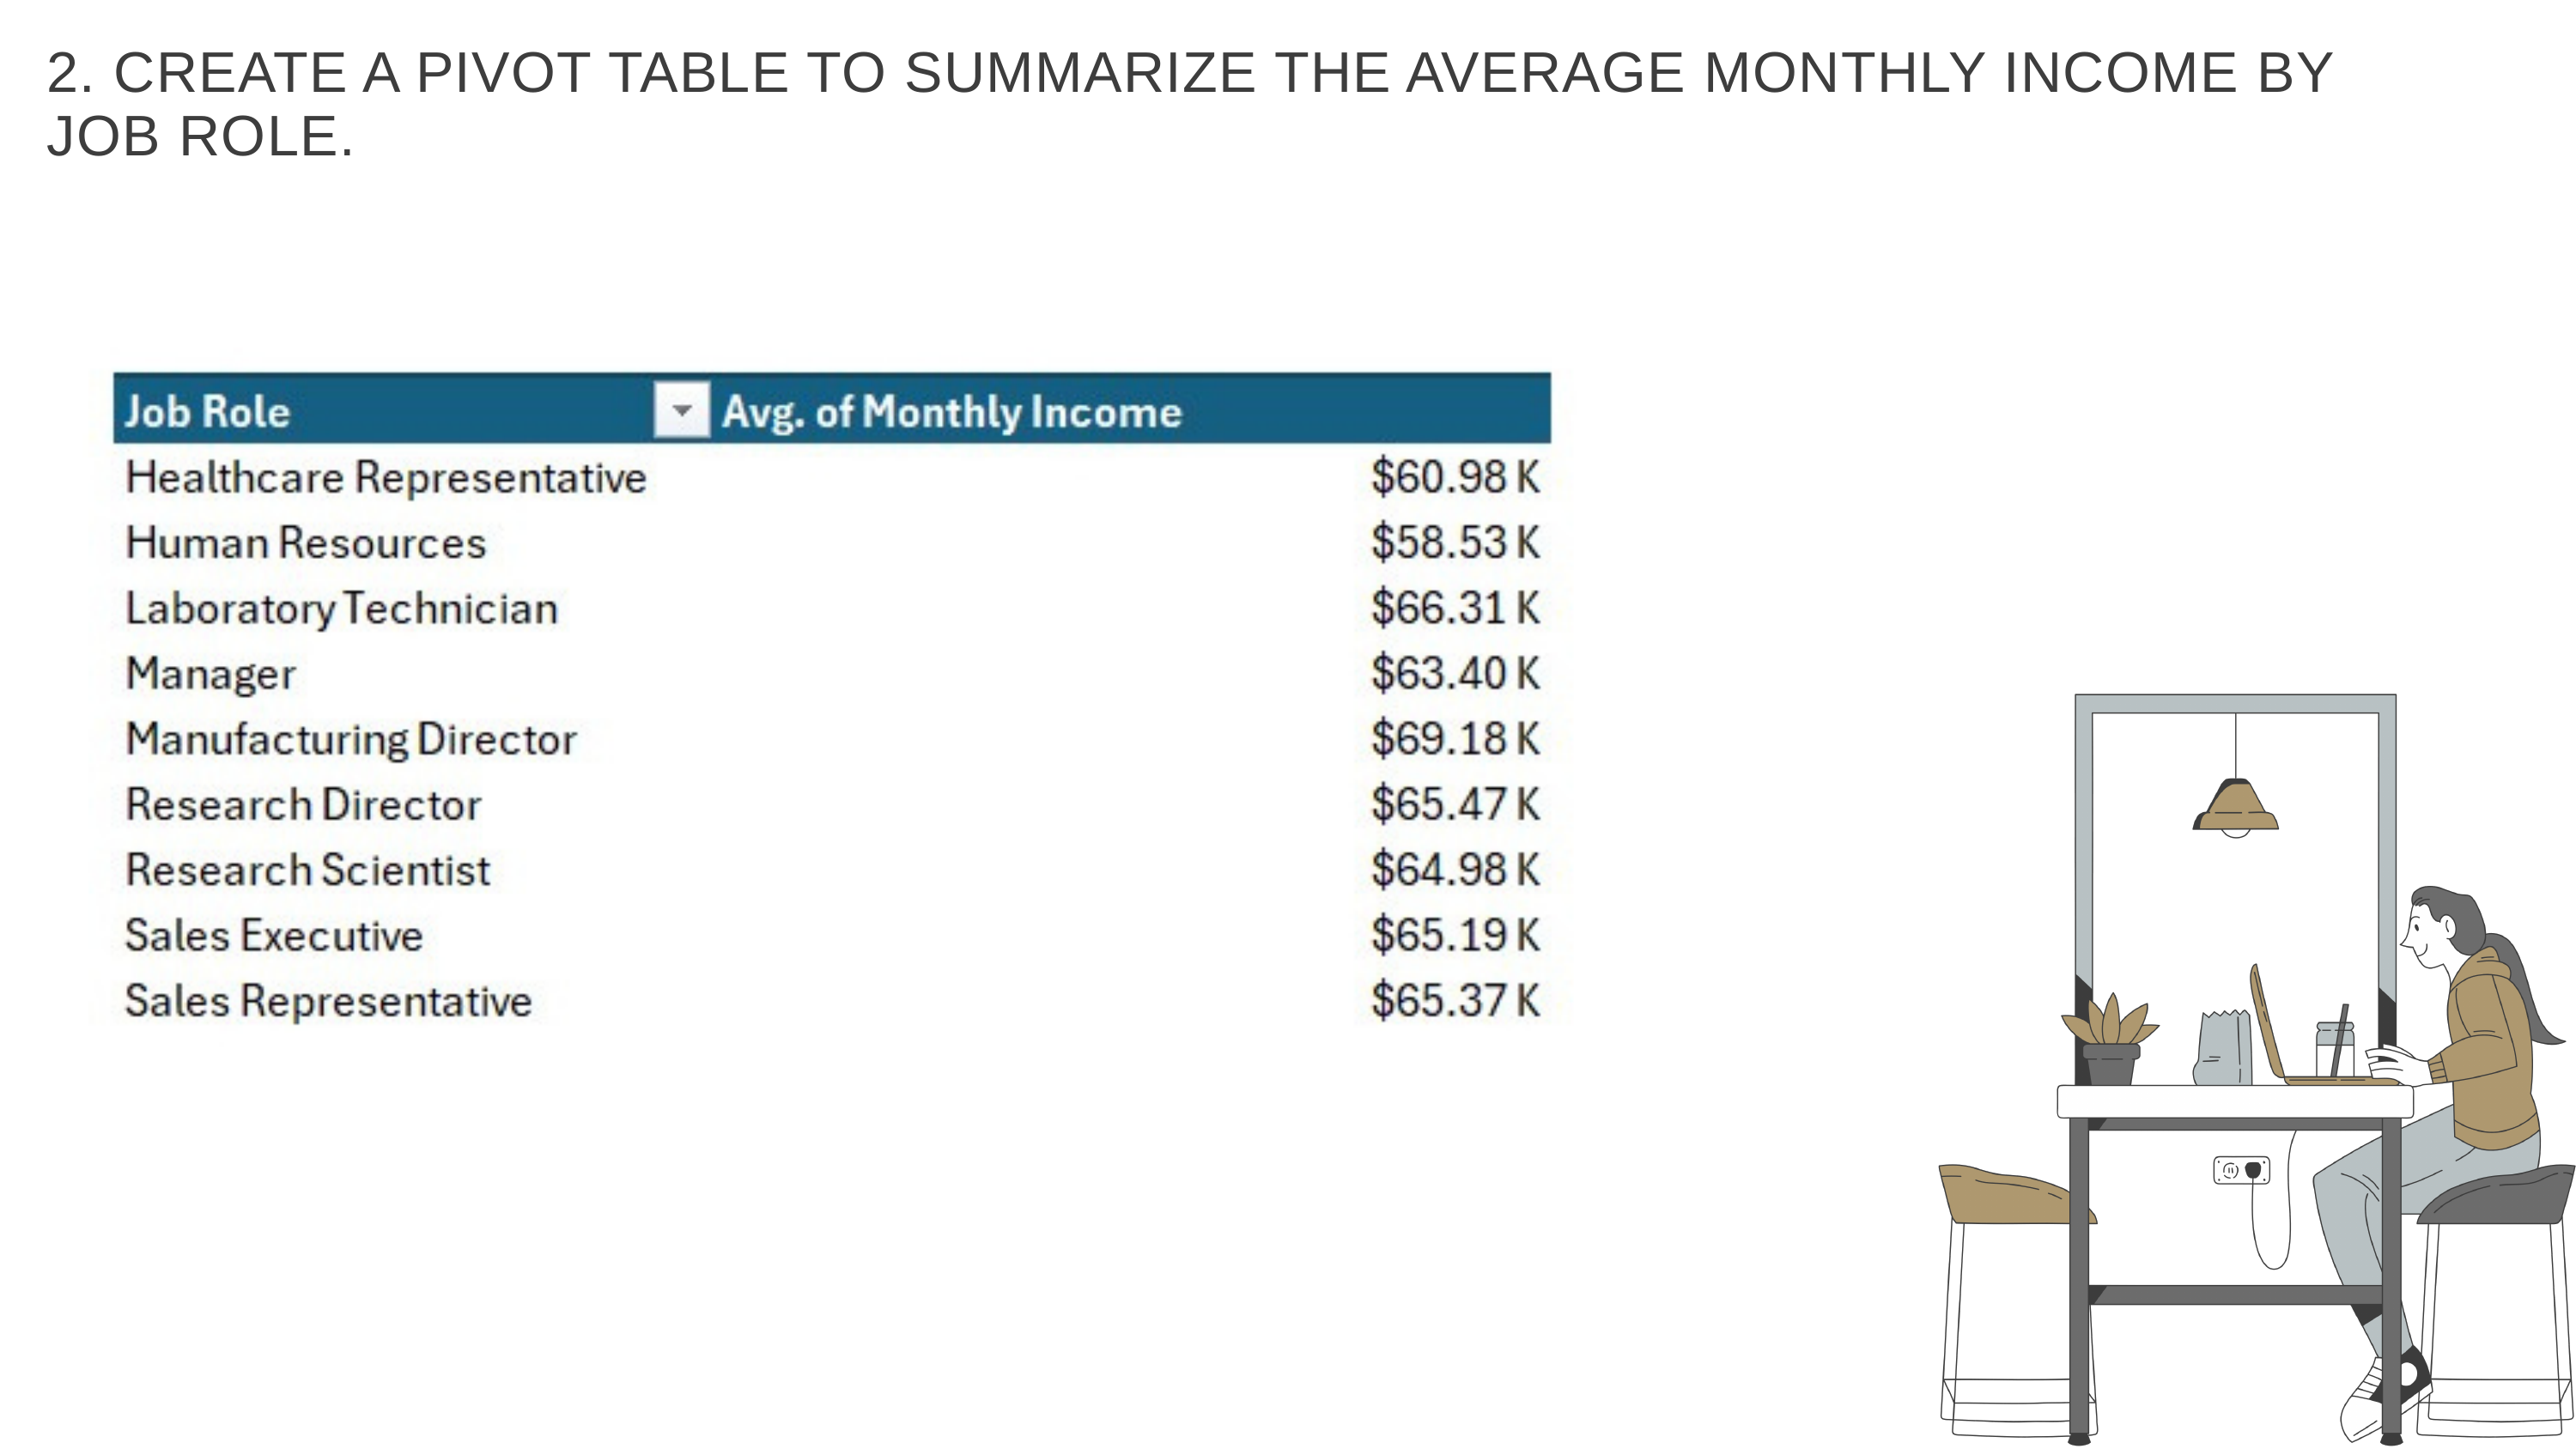

2. CREATE A PIVOT TABLE TO SUMMARIZE THE AVERAGE MONTHLY INCOME BY JOB ROLE.